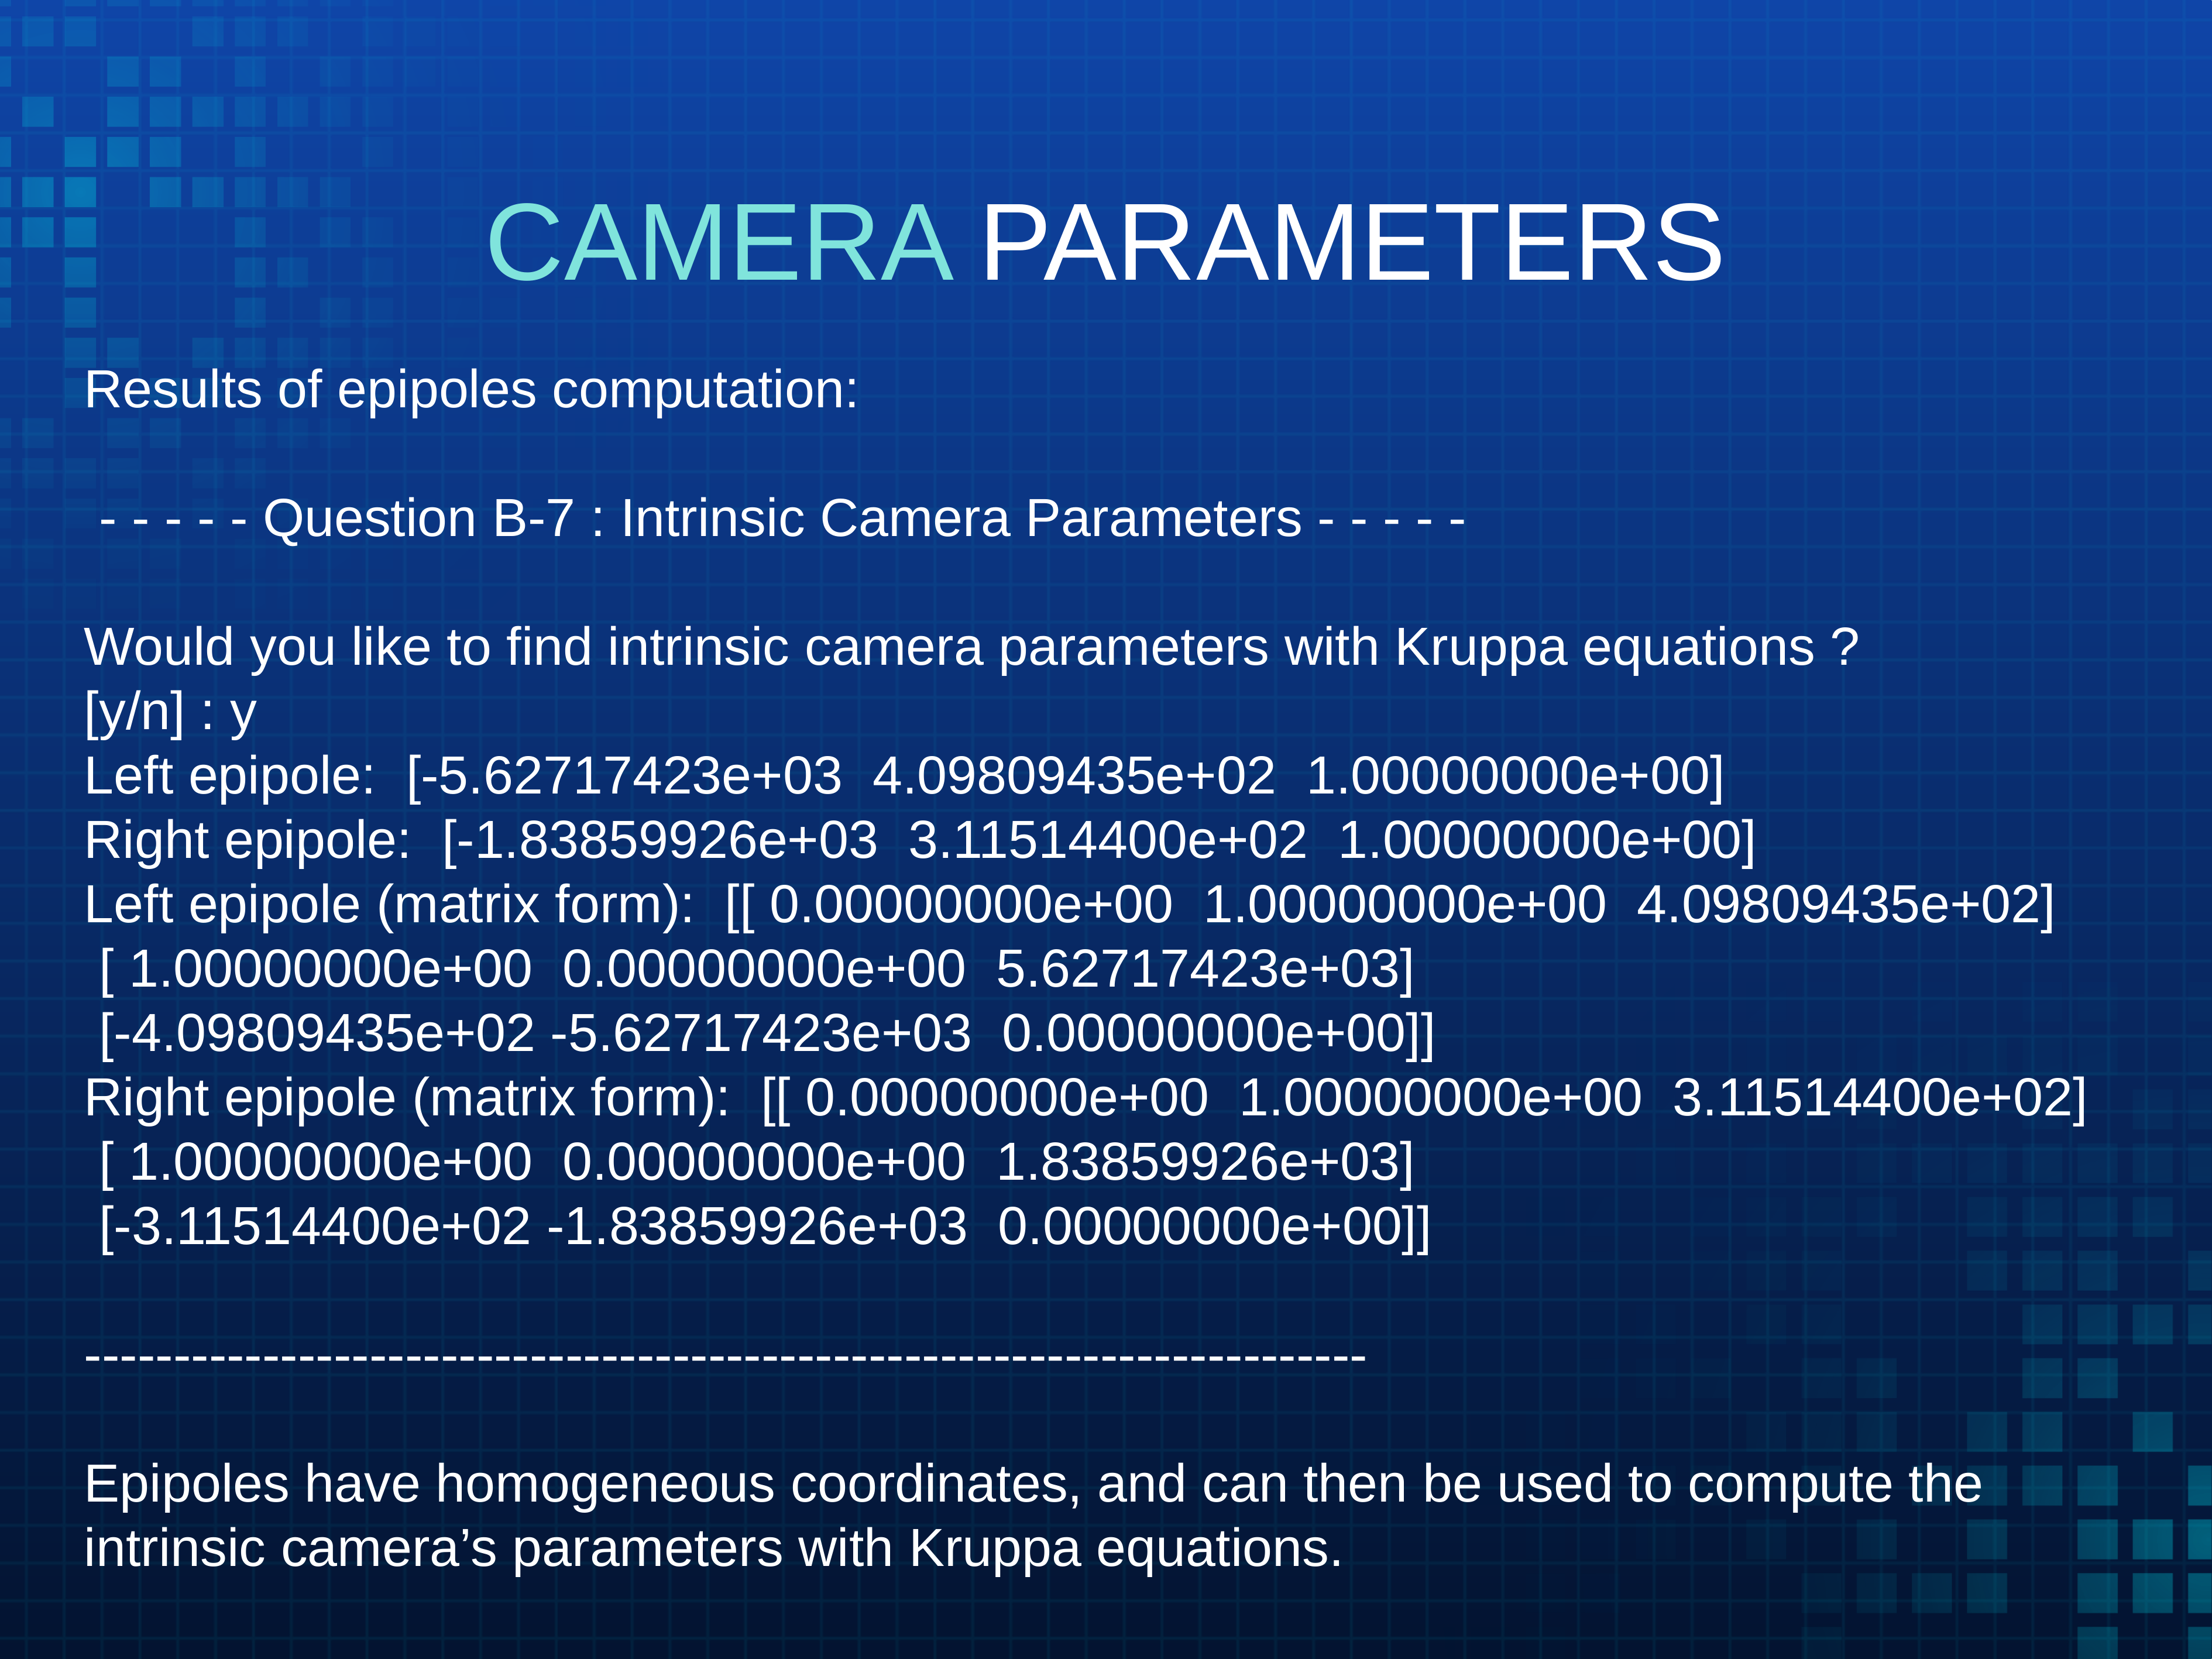

# CAMERA PARAMETERS
Results of epipoles computation:

 - - - - - Question B-7 : Intrinsic Camera Parameters - - - - -

Would you like to find intrinsic camera parameters with Kruppa equations ?
[y/n] : y
Left epipole:  [-5.62717423e+03  4.09809435e+02  1.00000000e+00]
Right epipole:  [-1.83859926e+03  3.11514400e+02  1.00000000e+00]
Left epipole (matrix form):  [[ 0.00000000e+00  1.00000000e+00  4.09809435e+02]
 [ 1.00000000e+00  0.00000000e+00  5.62717423e+03]
 [-4.09809435e+02 -5.62717423e+03  0.00000000e+00]]
Right epipole (matrix form):  [[ 0.00000000e+00  1.00000000e+00  3.11514400e+02]
 [ 1.00000000e+00  0.00000000e+00  1.83859926e+03]
 [-3.11514400e+02 -1.83859926e+03  0.00000000e+00]]

------------------------------------------------------------------------

Epipoles have homogeneous coordinates, and can then be used to compute the intrinsic camera’s parameters with Kruppa equations.